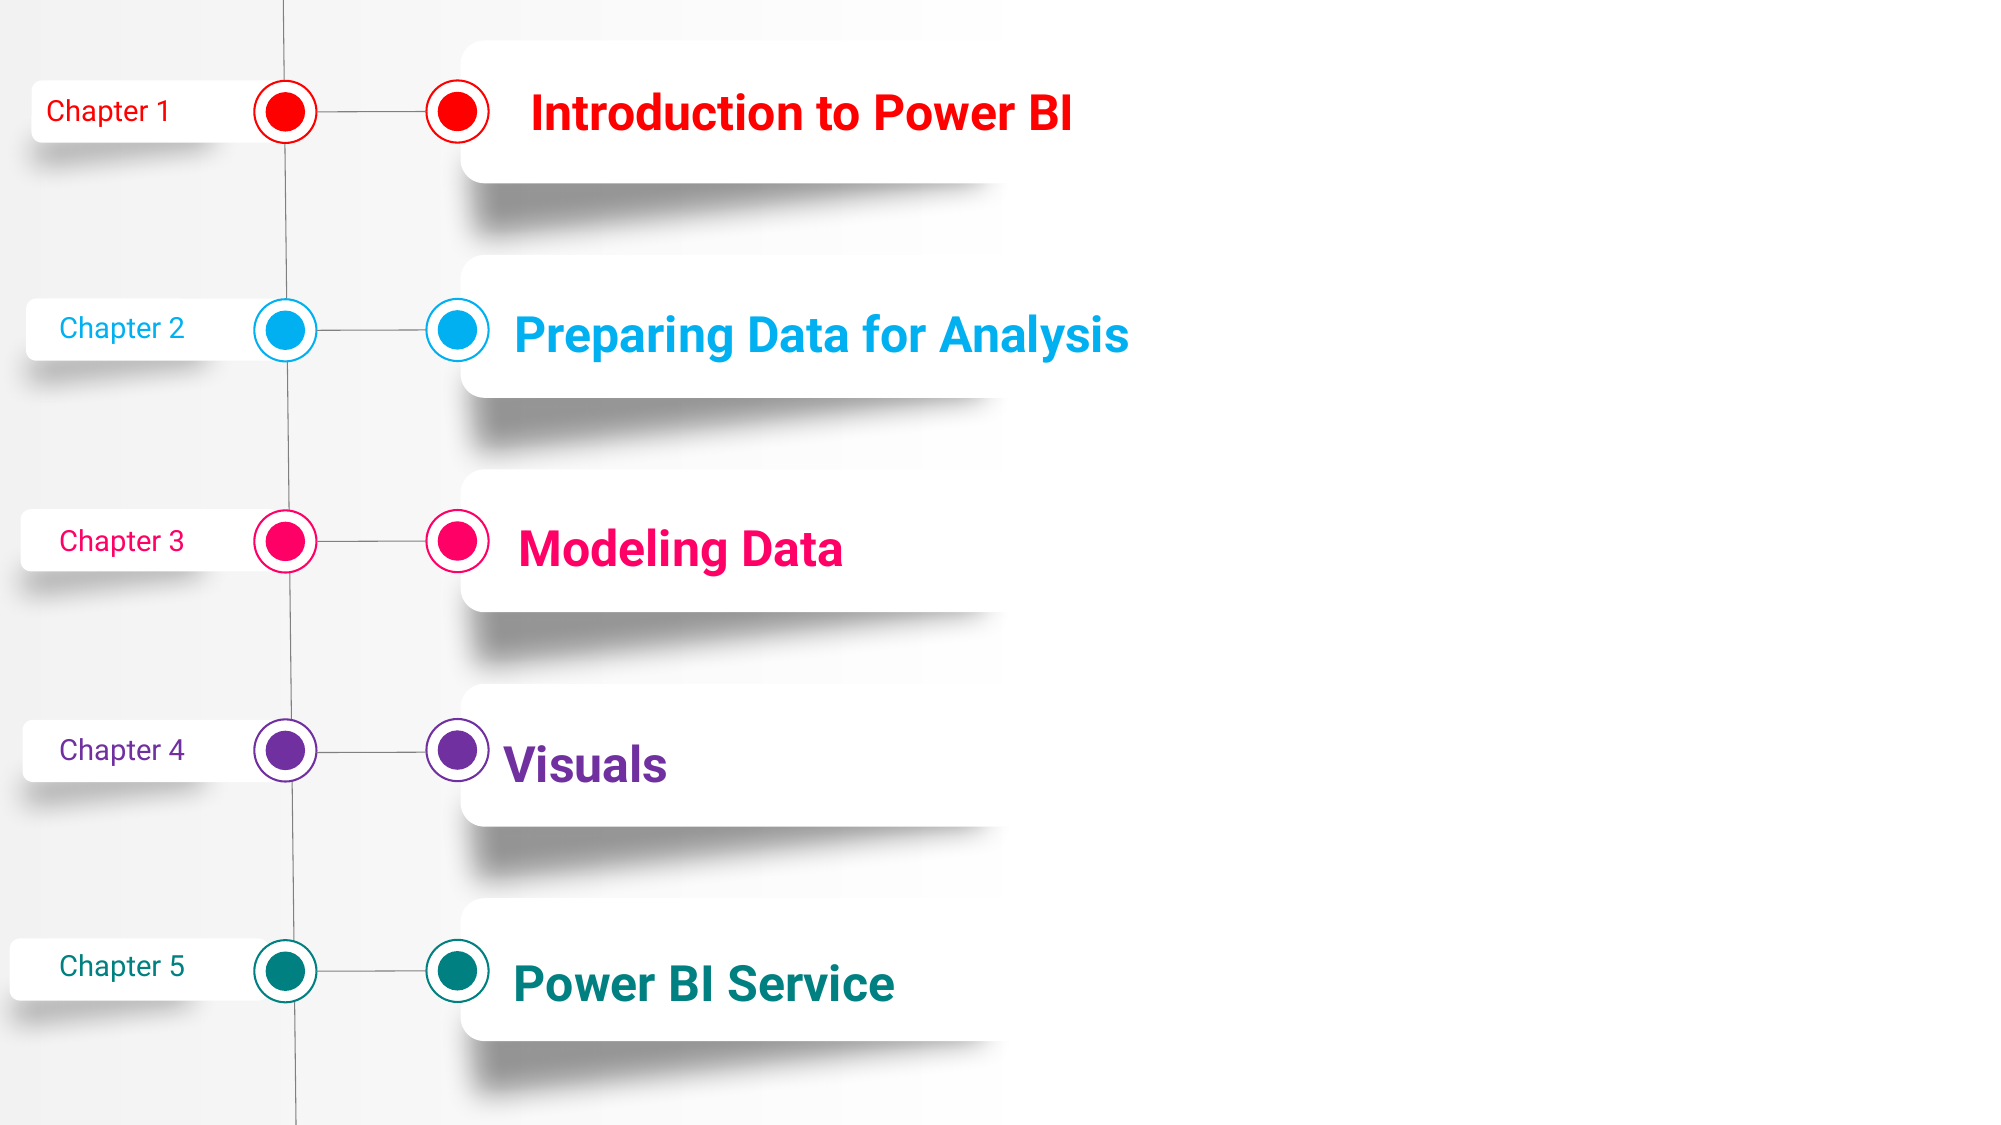

Introduction to Power BI

Chapter 1

Preparing Data for Analysis

Chapter 2

Modeling Data

Chapter 3

Visuals

Chapter 4

Power BI Service

Chapter 5